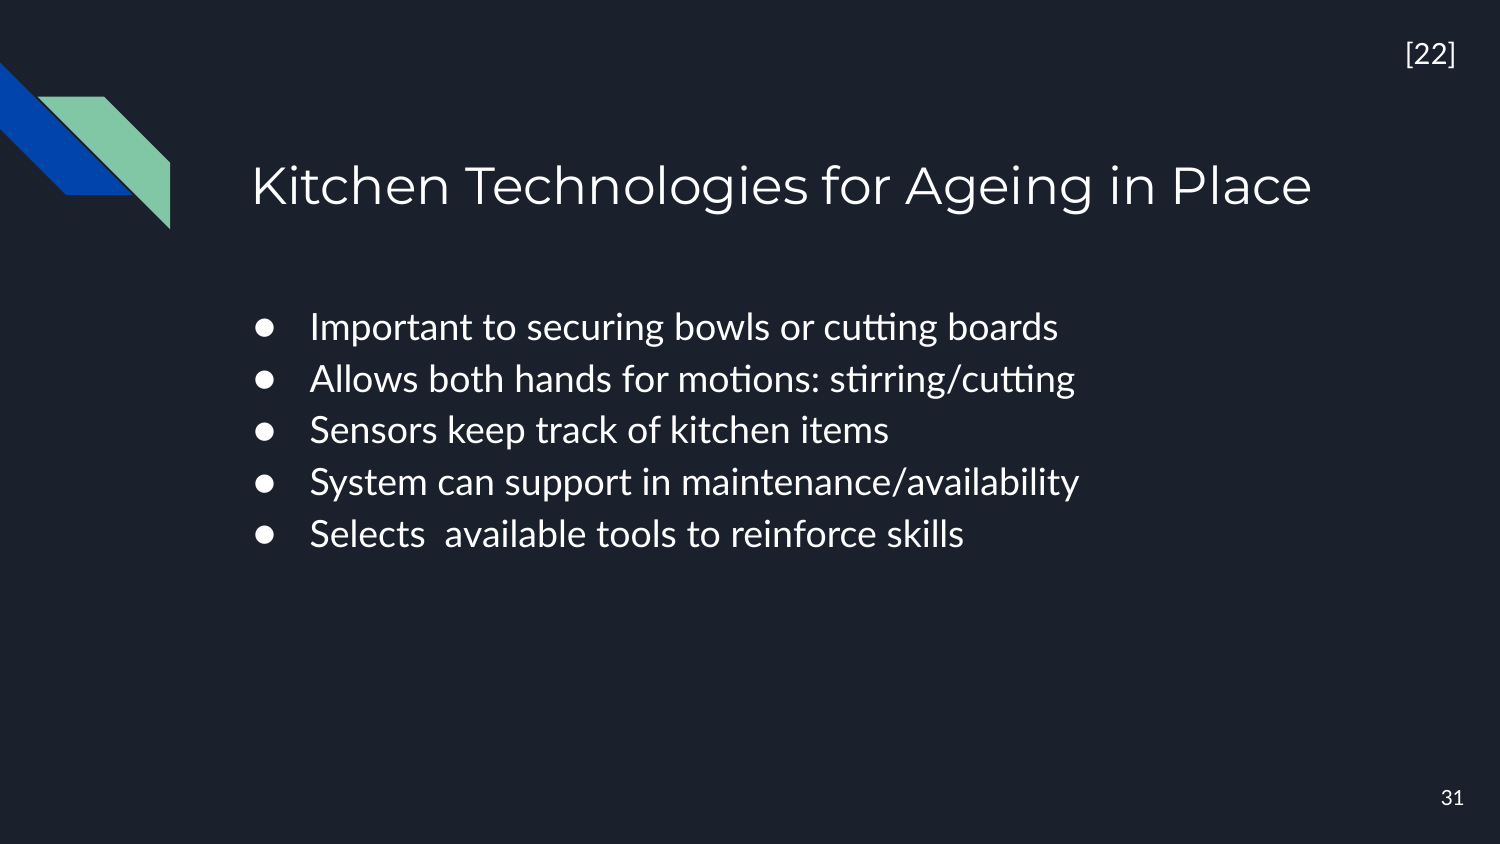

[22]
# Kitchen Technologies for Ageing in Place
Important to securing bowls or cutting boards
Allows both hands for motions: stirring/cutting
Sensors keep track of kitchen items
System can support in maintenance/availability
Selects  available tools to reinforce skills
31